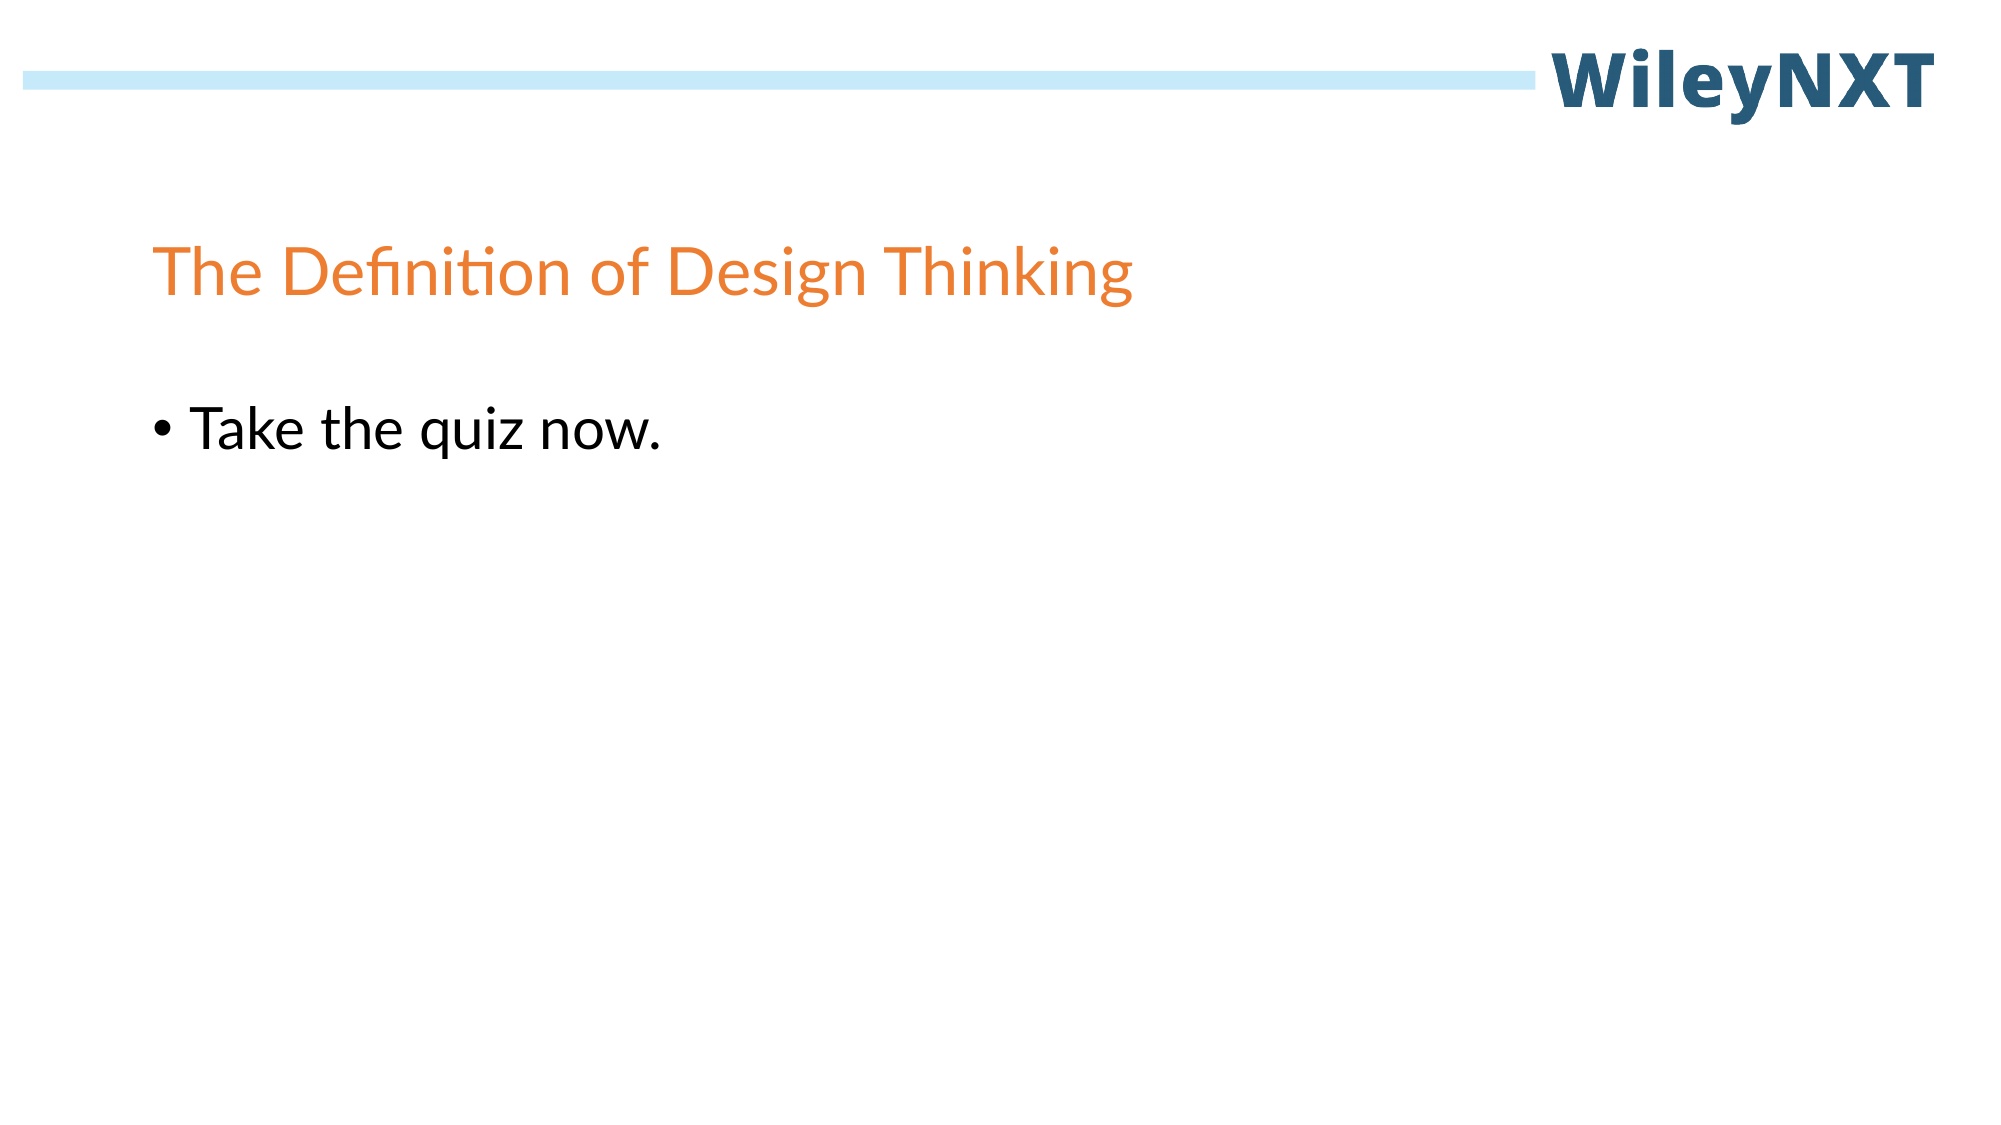

# The Definition of Design Thinking
Take the quiz now.